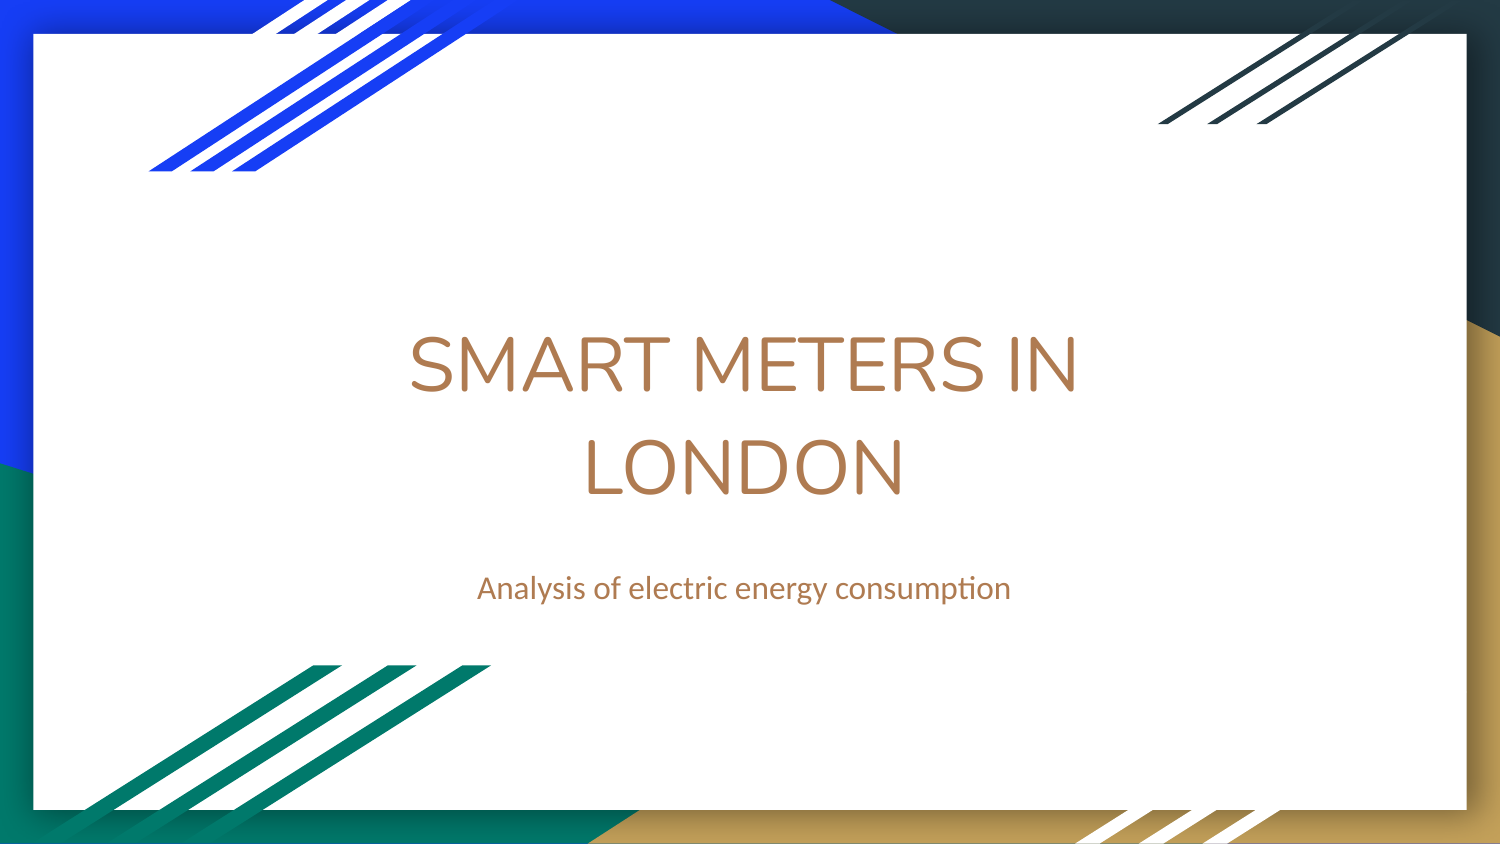

# SMART METERS IN LONDON
Analysis of electric energy consumption